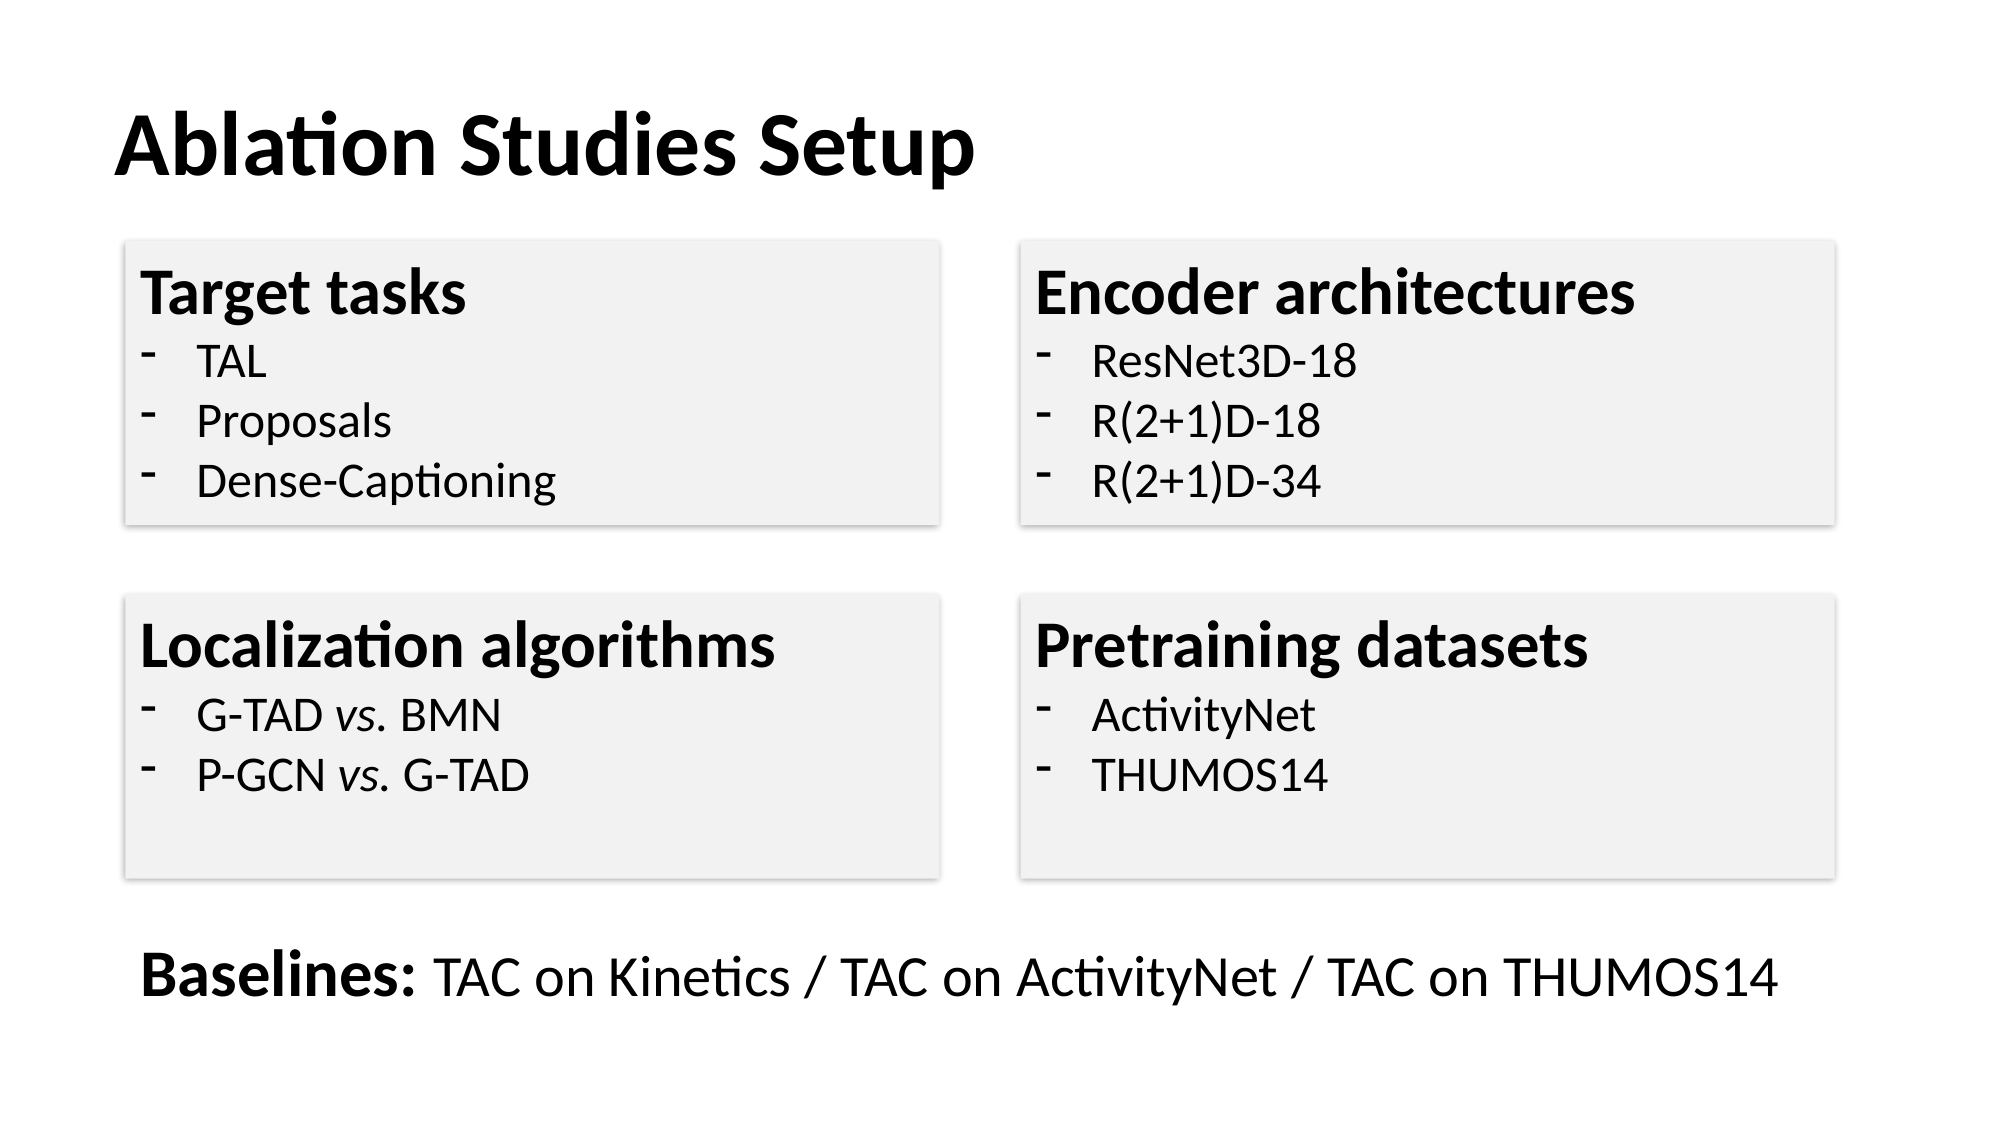

# Ablation Studies Setup
Target tasks
TAL
Proposals
Dense-Captioning

Encoder architectures
ResNet3D-18
R(2+1)D-18
R(2+1)D-34
Localization algorithms
G-TAD vs. BMN
P-GCN vs. G-TAD
Pretraining datasets
ActivityNet
THUMOS14

Baselines: TAC on Kinetics / TAC on ActivityNet / TAC on THUMOS14